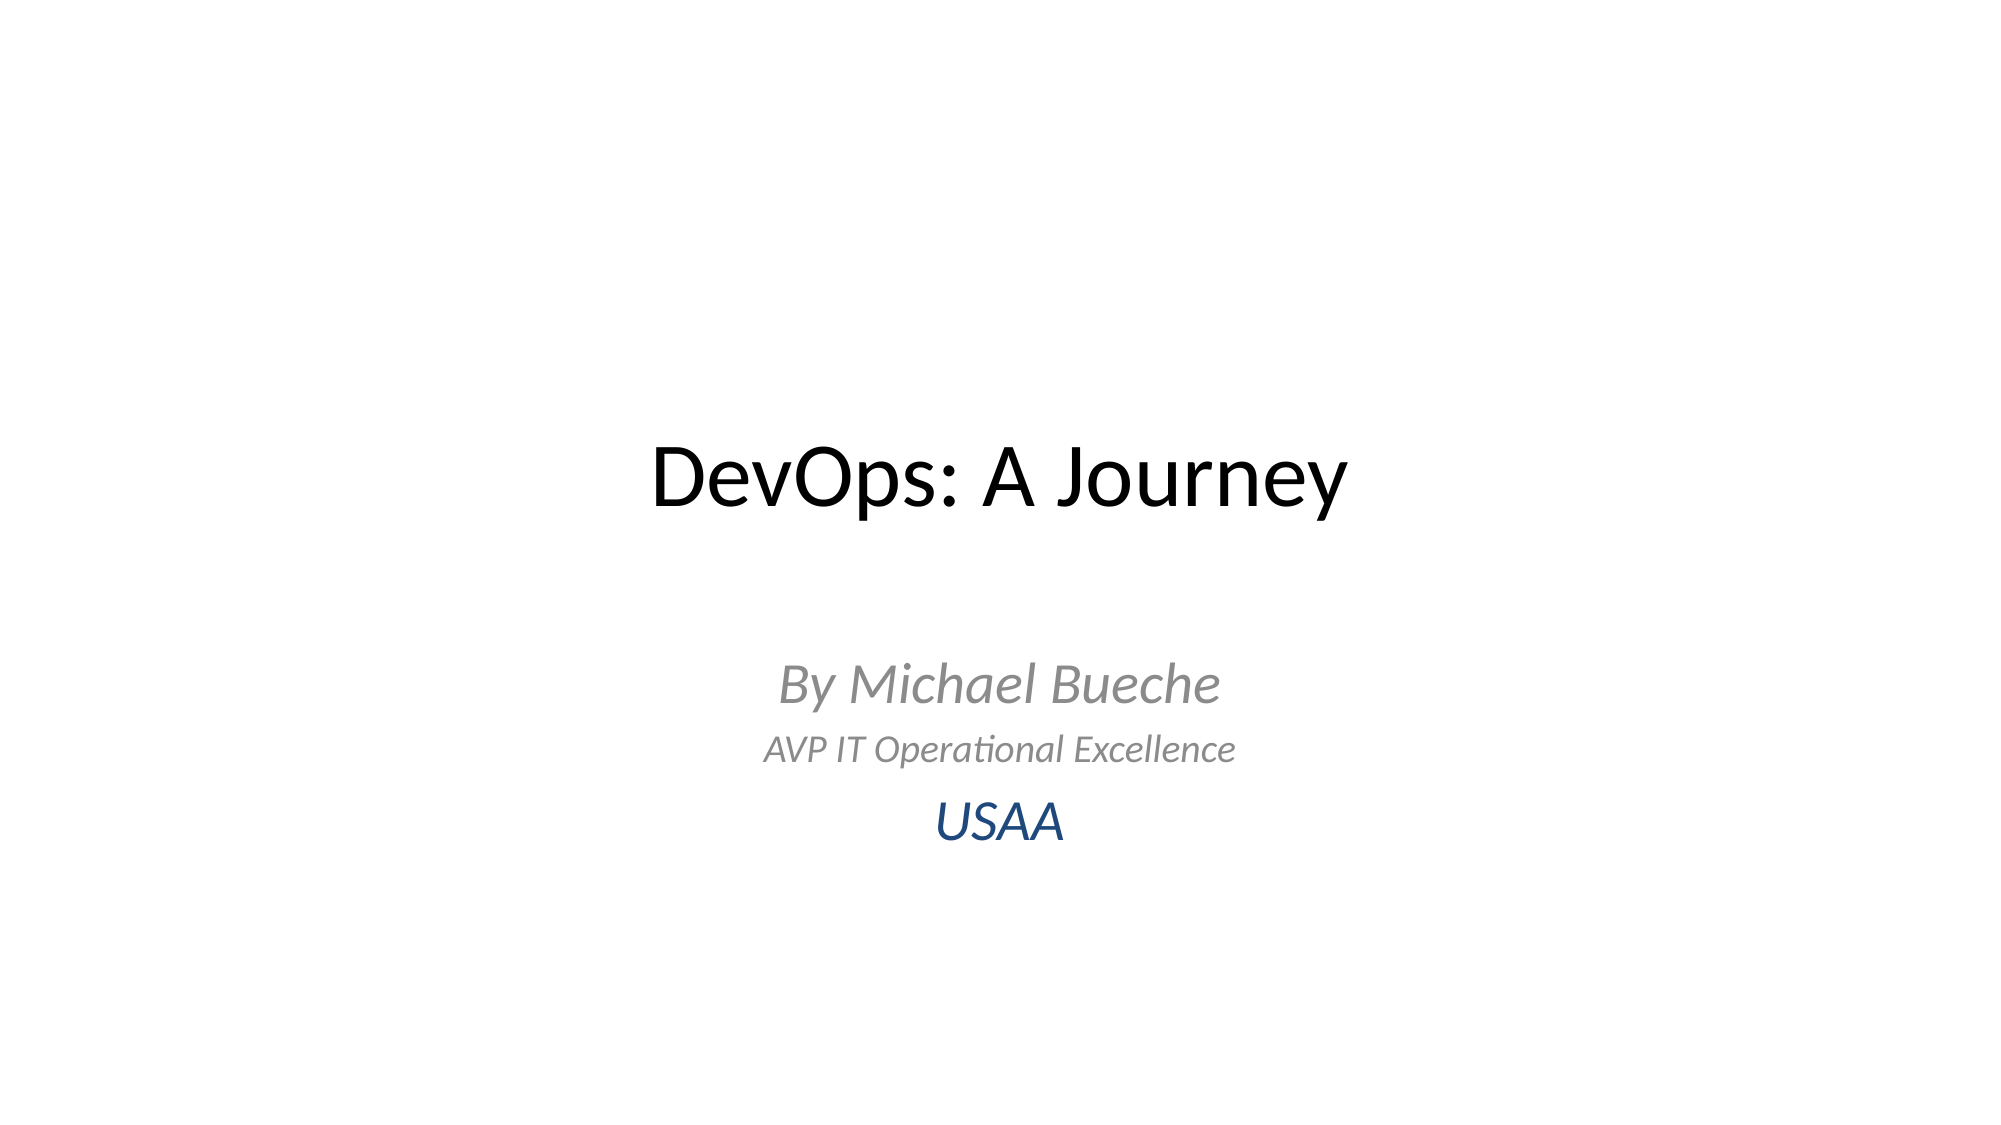

# DevOps: A Journey
By Michael Bueche
AVP IT Operational Excellence
USAA